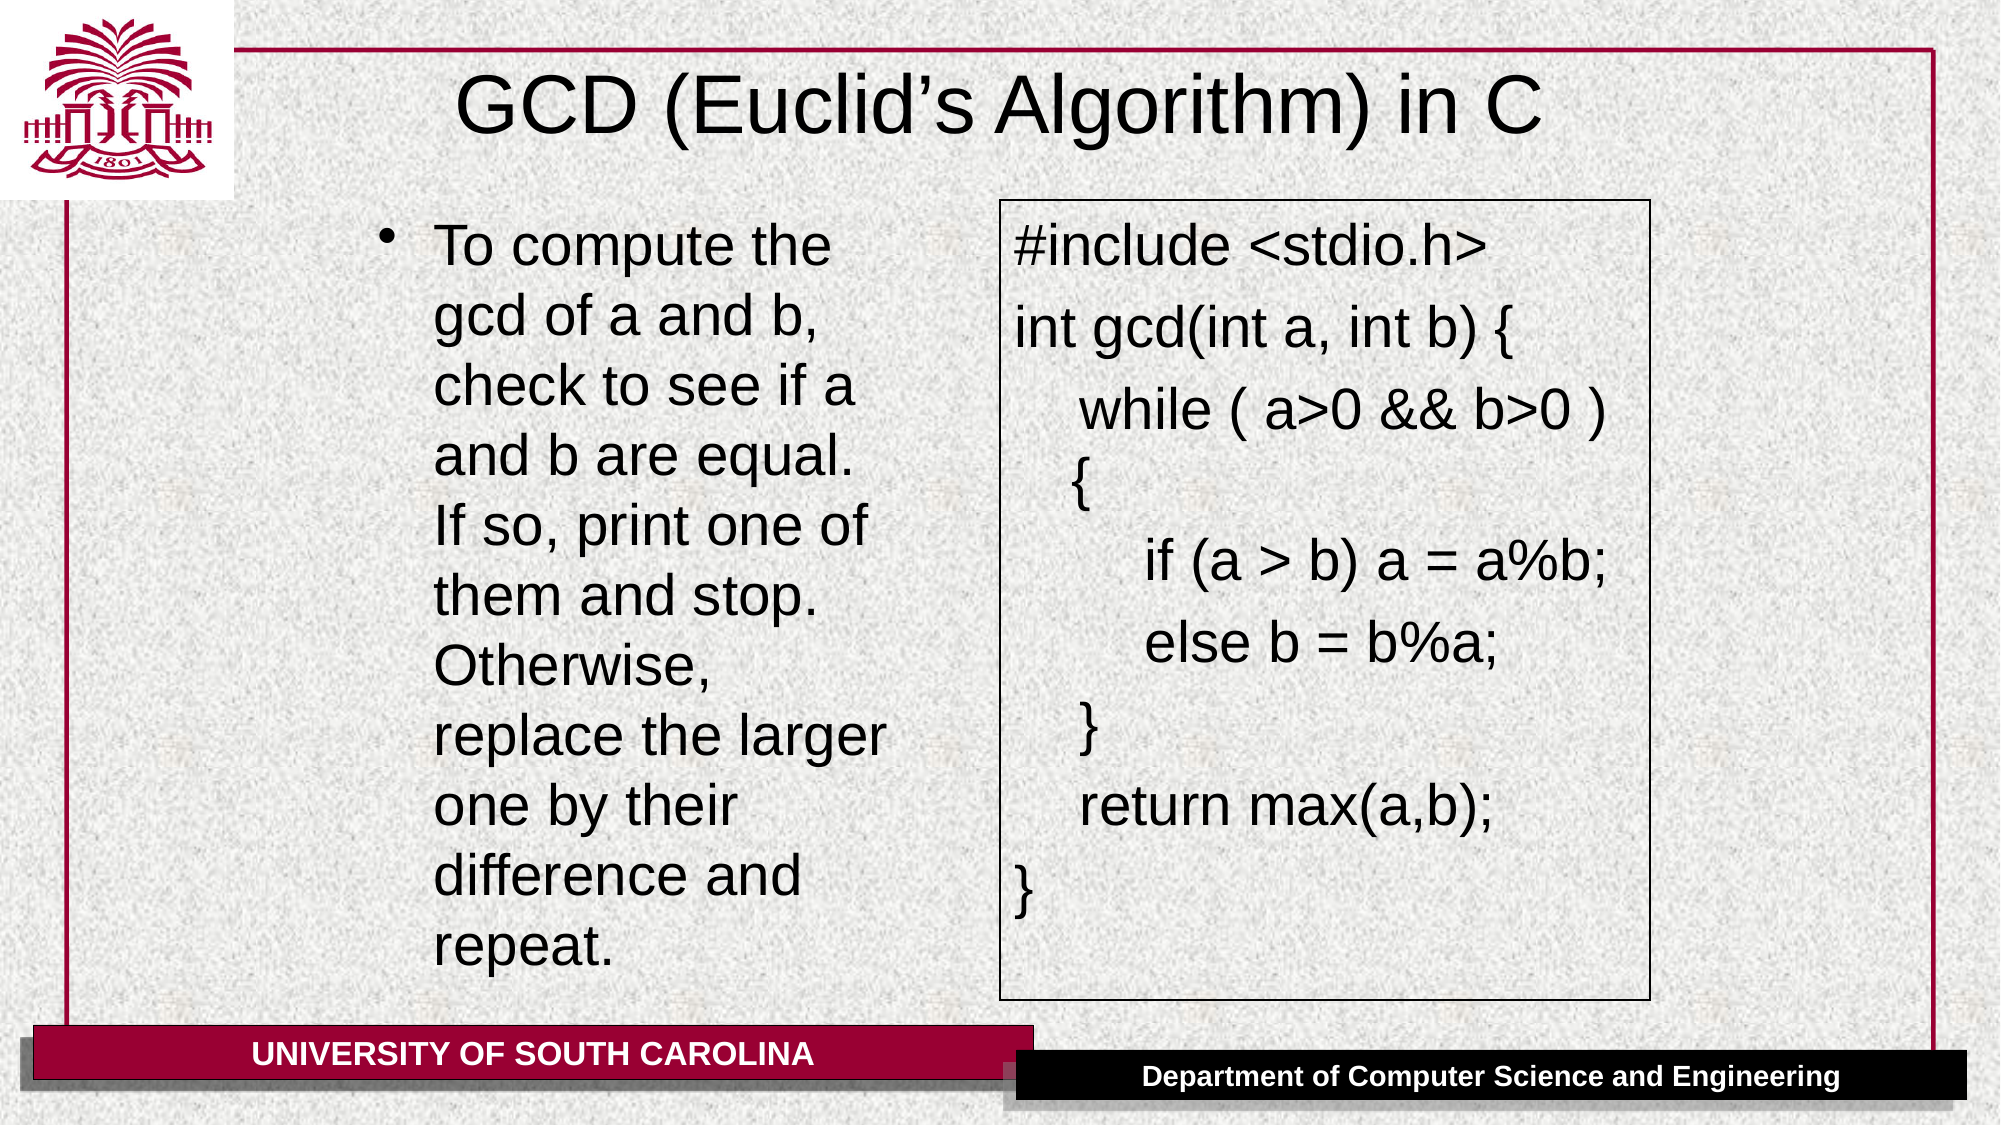

# GCD (Euclid’s Algorithm) in C
To compute the gcd of a and b, check to see if a and b are equal.  If so, print one of them and stop.  Otherwise, replace the larger one by their difference and repeat.

#include <stdio.h>
int gcd(int a, int b) {
    while ( a>0 && b>0 ) {
        if (a > b) a = a%b;
        else b = b%a;
    }
    return max(a,b);
}